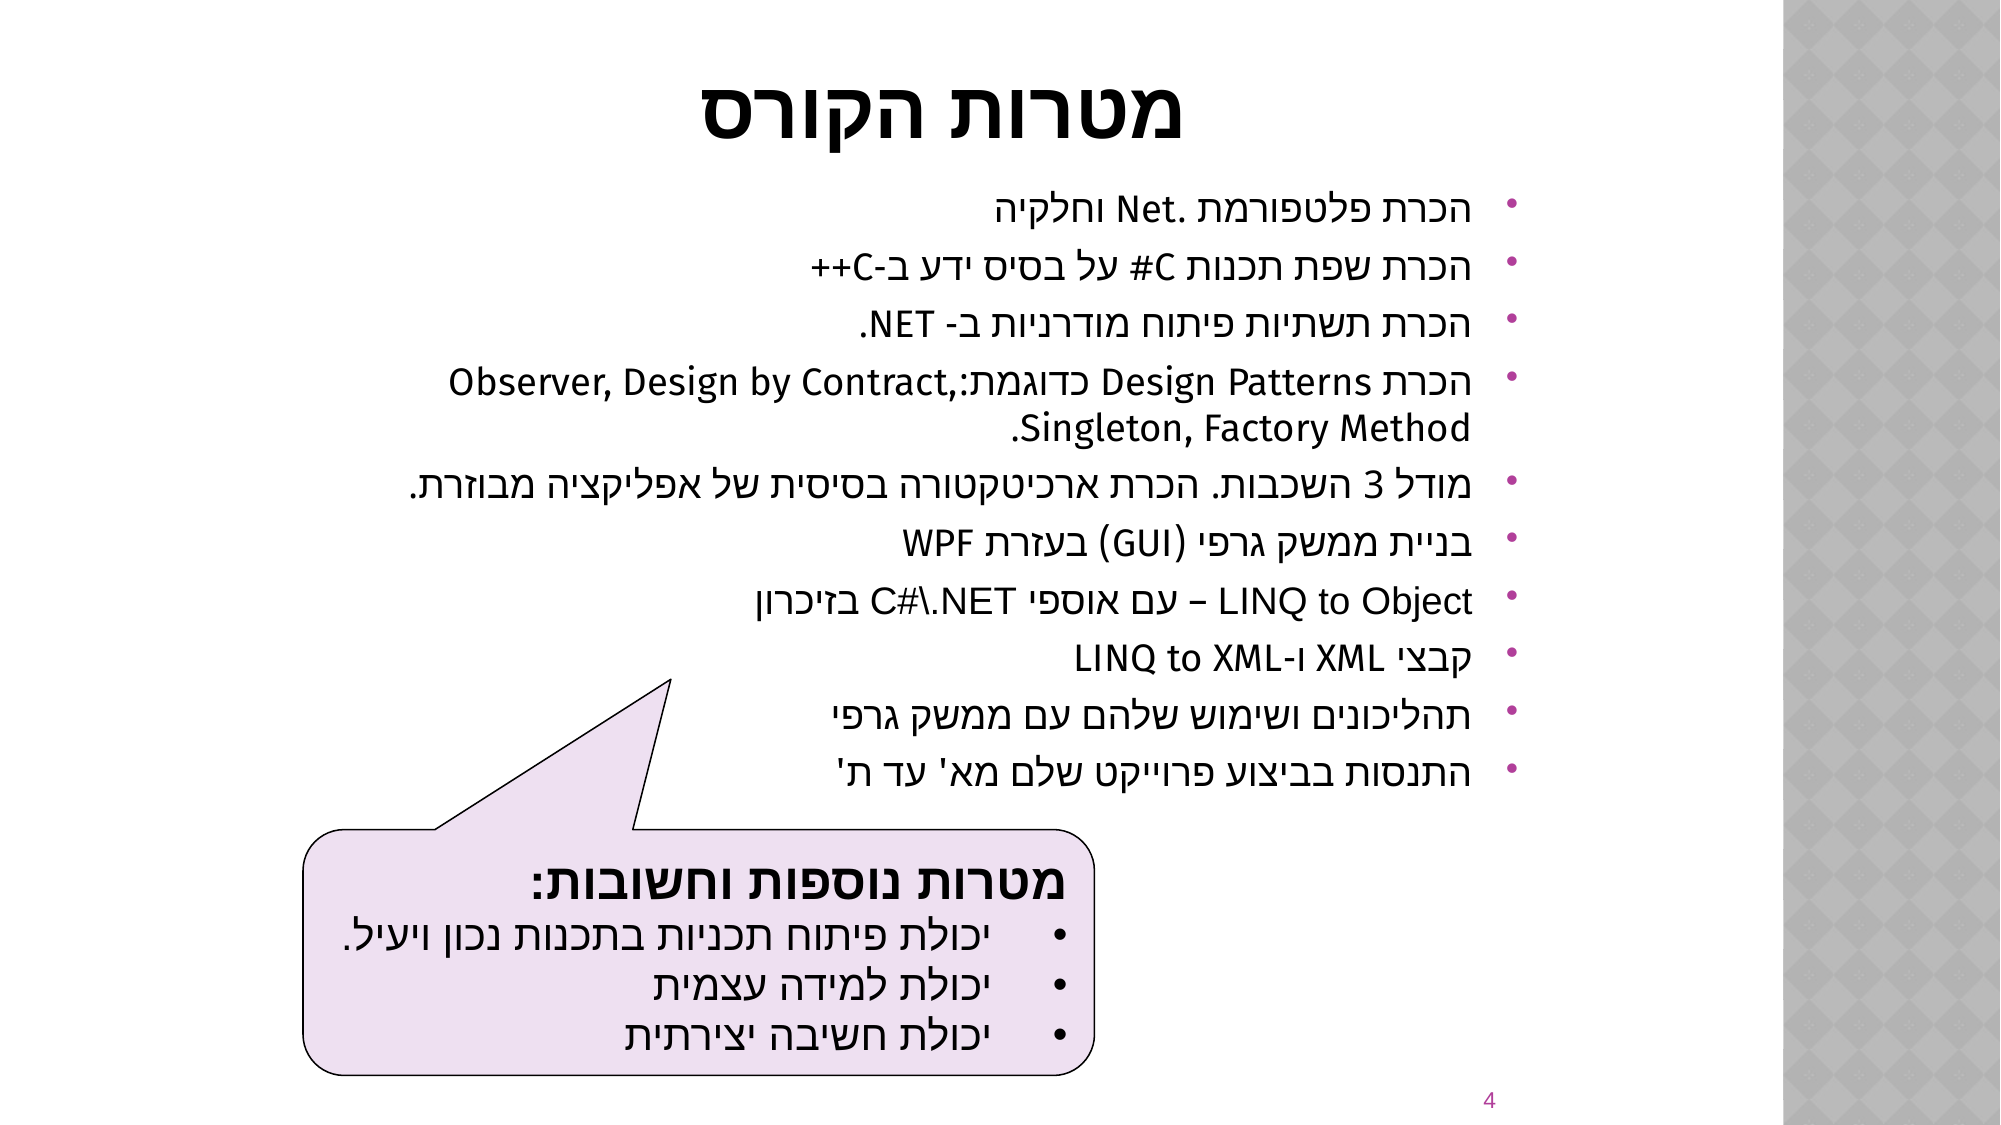

# מטרות הקורס
הכרת פלטפורמת .Net וחלקיה
הכרת שפת תכנות C# על בסיס ידע ב-C++
הכרת תשתיות פיתוח מודרניות ב- NET.
הכרת Design Patterns כדוגמת:Observer, Design by Contract, Singleton, Factory Method.
מודל 3 השכבות. הכרת ארכיטקטורה בסיסית של אפליקציה מבוזרת.
בניית ממשק גרפי (GUI) בעזרת WPF
LINQ to Object – עם אוספי C#\.NET בזיכרון
קבצי XML ו-LINQ to XML
תהליכונים ושימוש שלהם עם ממשק גרפי
התנסות בביצוע פרוייקט שלם מא' עד ת'

מטרות נוספות וחשובות:
יכולת פיתוח תכניות בתכנות נכון ויעיל.
יכולת למידה עצמית
יכולת חשיבה יצירתית
4